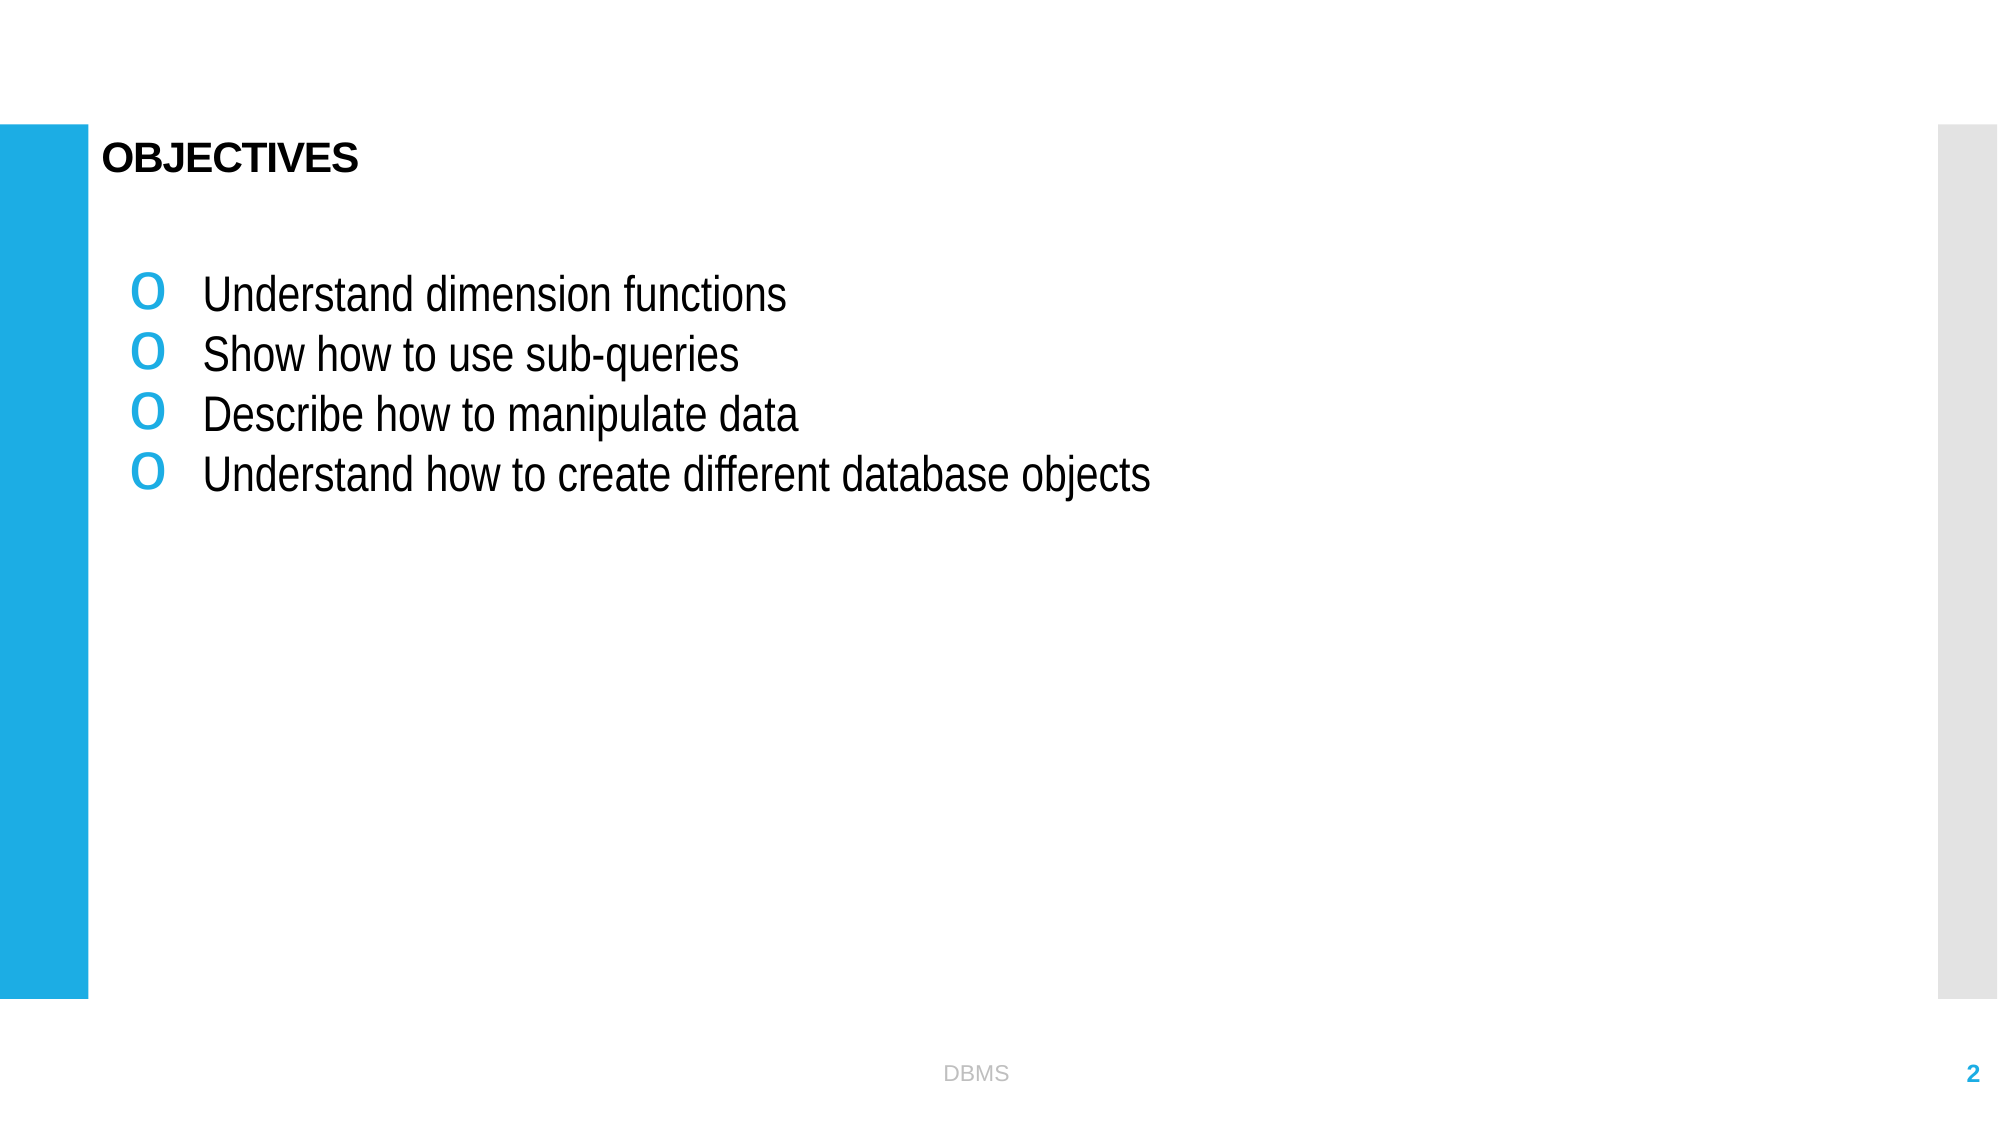

# OBJECTIVES
Understand dimension functions
Show how to use sub-queries
Describe how to manipulate data
Understand how to create different database objects

DBMS
2